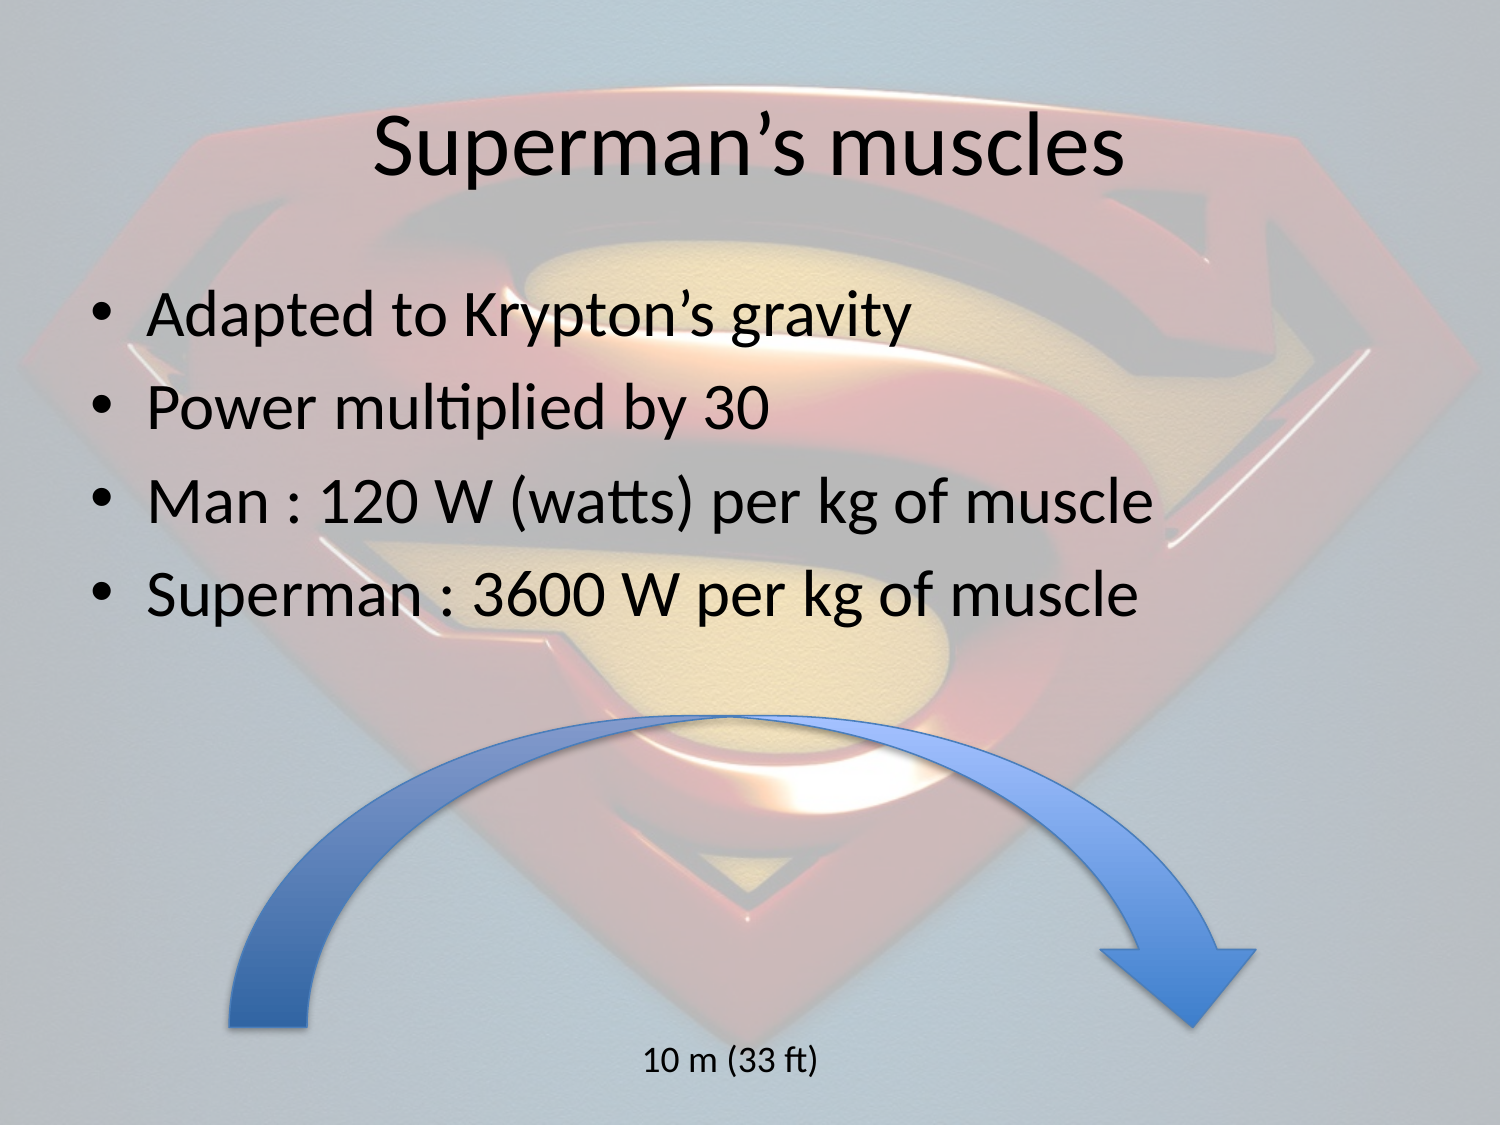

# Superman’s muscles
Adapted to Krypton’s gravity
Power multiplied by 30
Man : 120 W (watts) per kg of muscle
Superman : 3600 W per kg of muscle

10 m (33 ft)